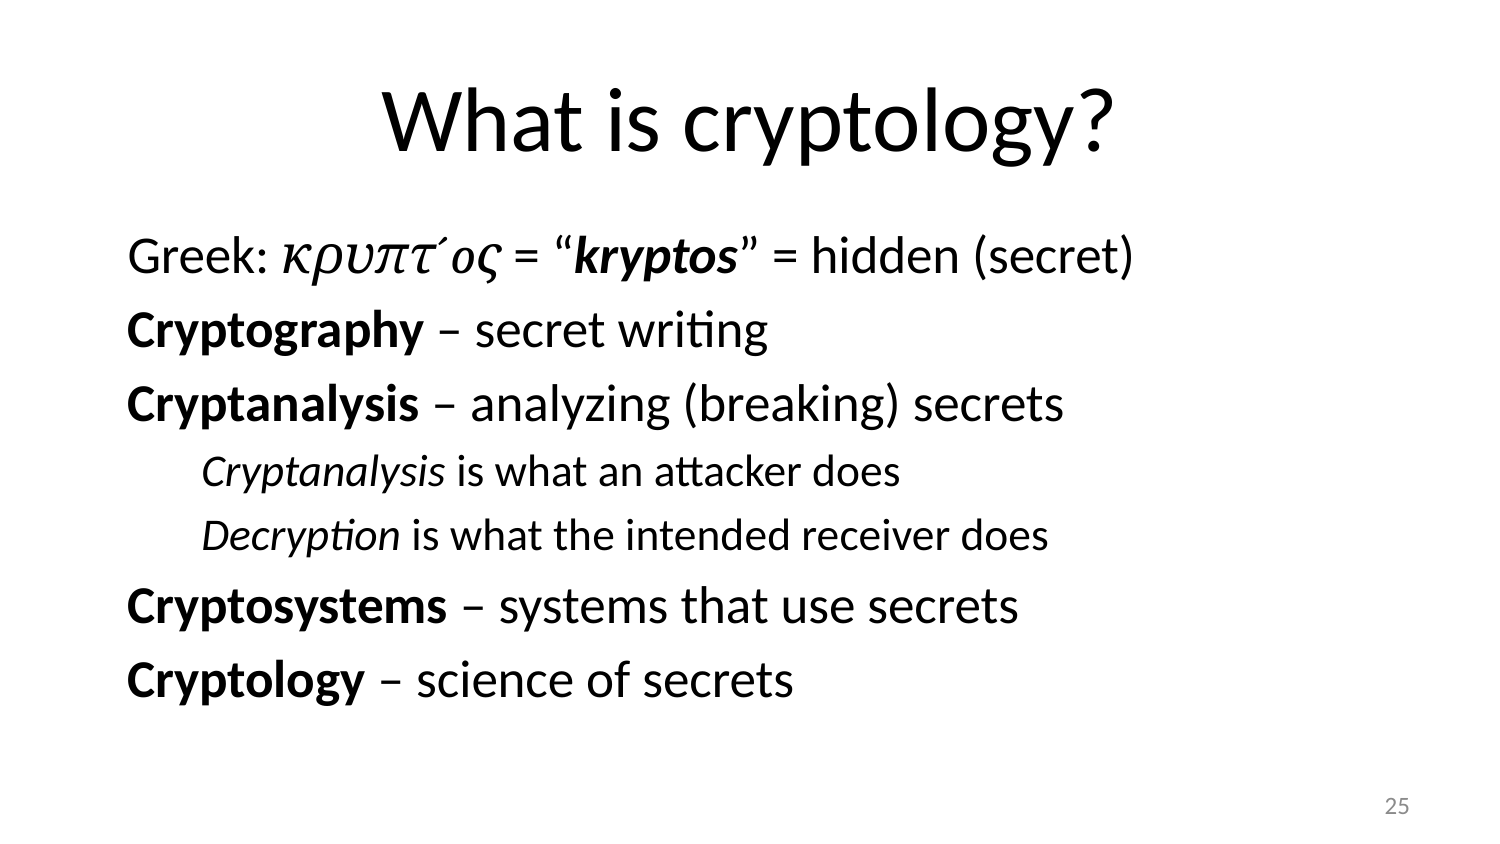

# What is cryptology?
Greek: κρυπτ´oς = “kryptos” = hidden (secret)
Cryptography – secret writing
Cryptanalysis – analyzing (breaking) secrets
Cryptanalysis is what an attacker does
Decryption is what the intended receiver does
Cryptosystems – systems that use secrets
Cryptology – science of secrets
25